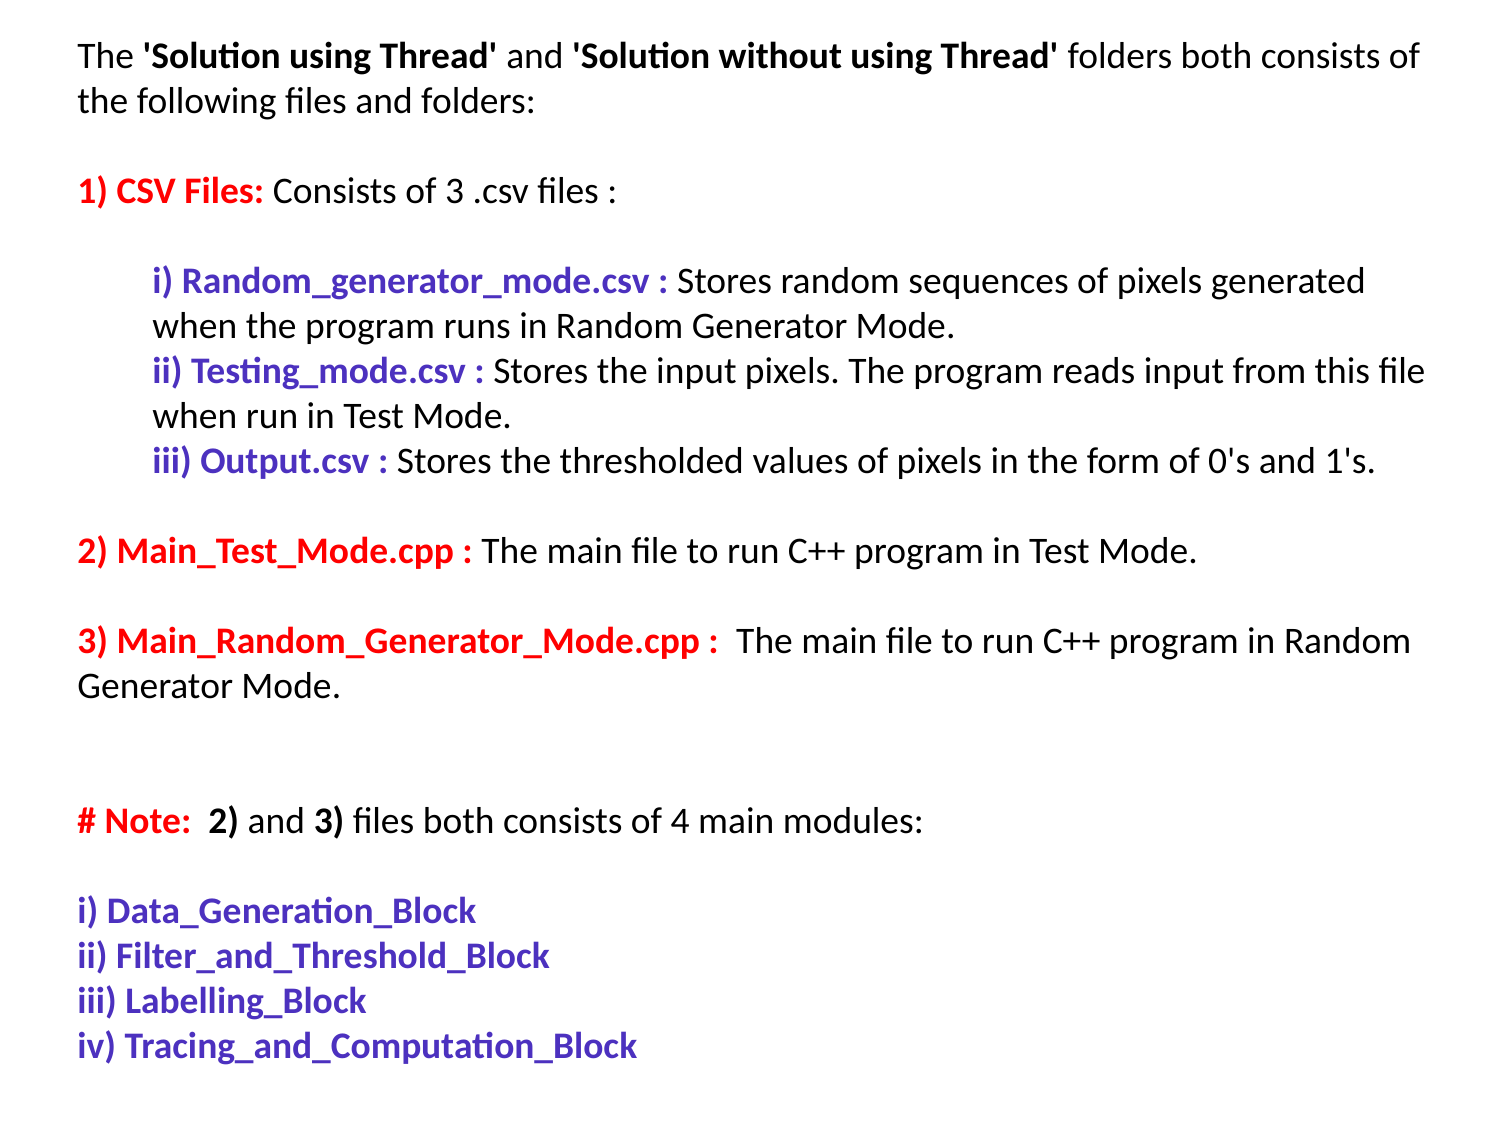

The 'Solution using Thread' and 'Solution without using Thread' folders both consists of the following files and folders:

1) CSV Files: Consists of 3 .csv files :

i) Random_generator_mode.csv : Stores random sequences of pixels generated when the program runs in Random Generator Mode.
ii) Testing_mode.csv : Stores the input pixels. The program reads input from this file when run in Test Mode.
iii) Output.csv : Stores the thresholded values of pixels in the form of 0's and 1's.

2) Main_Test_Mode.cpp : The main file to run C++ program in Test Mode.

3) Main_Random_Generator_Mode.cpp :  The main file to run C++ program in Random Generator Mode.

# Note:  2) and 3) files both consists of 4 main modules:

i) Data_Generation_Block
ii) Filter_and_Threshold_Block
iii) Labelling_Block
iv) Tracing_and_Computation_Block